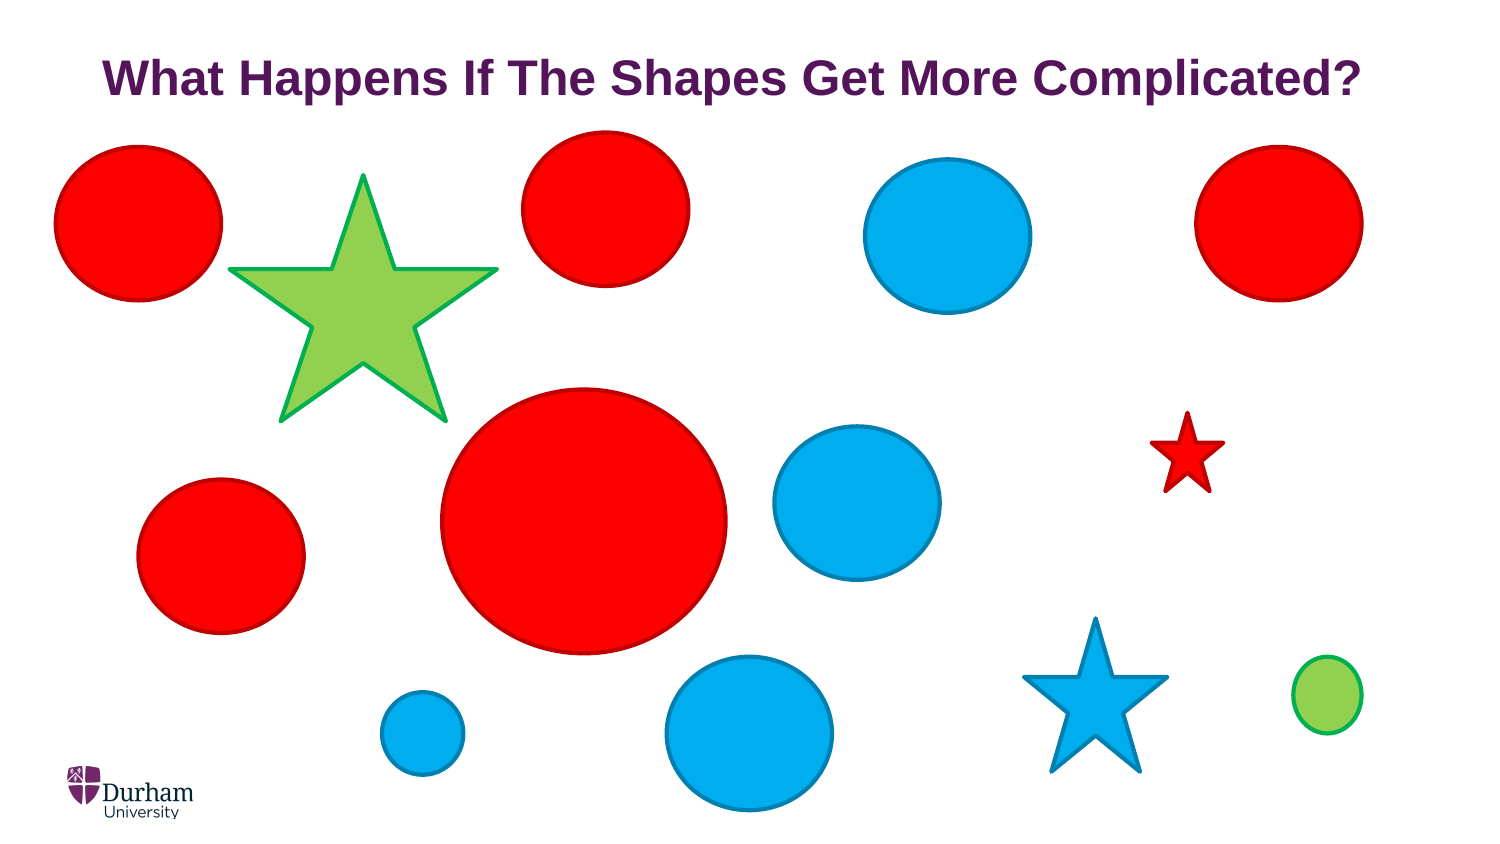

# What Happens If The Shapes Get More Complicated?